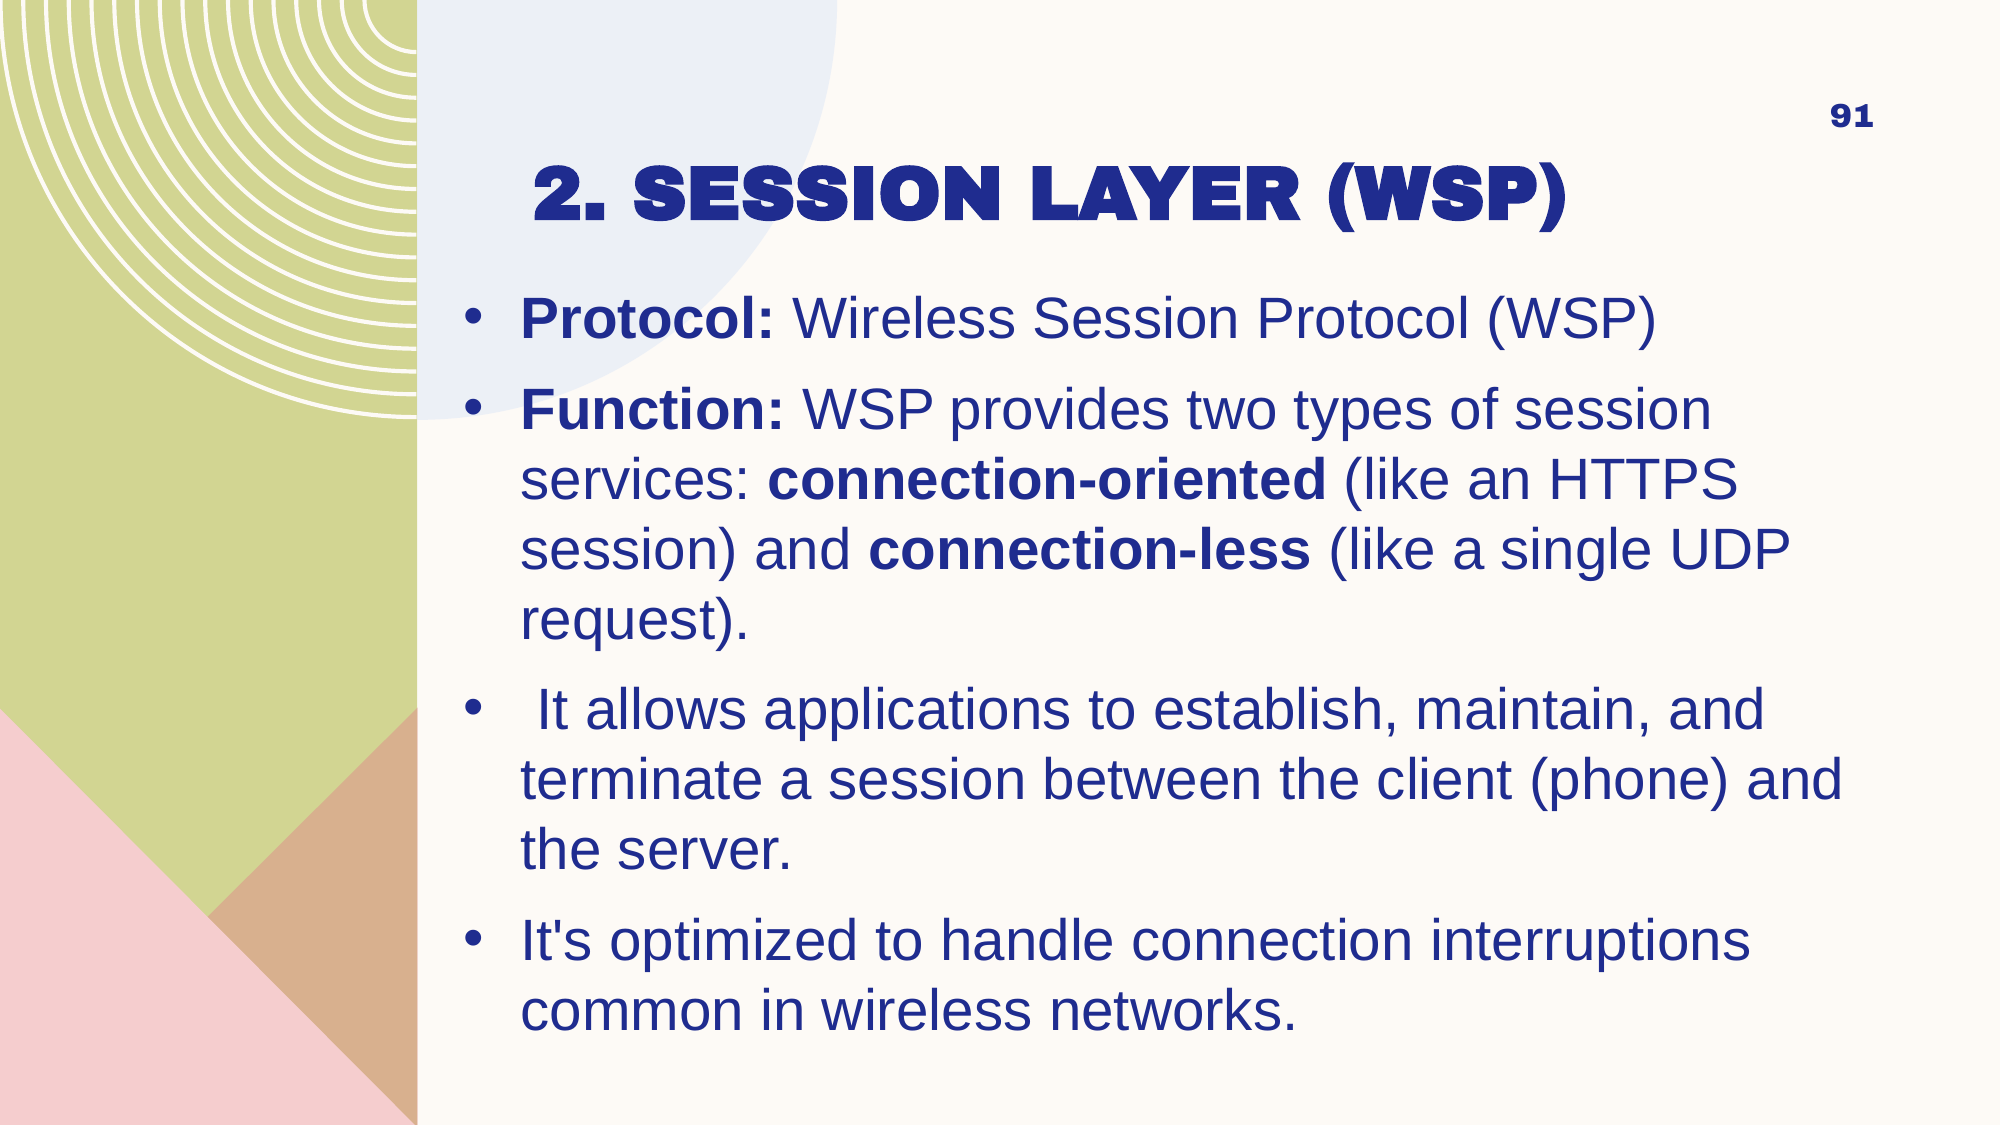

# 2. Session Layer (WSP)
91
Protocol: Wireless Session Protocol (WSP)
Function: WSP provides two types of session services: connection-oriented (like an HTTPS session) and connection-less (like a single UDP request).
 It allows applications to establish, maintain, and terminate a session between the client (phone) and the server.
It's optimized to handle connection interruptions common in wireless networks.